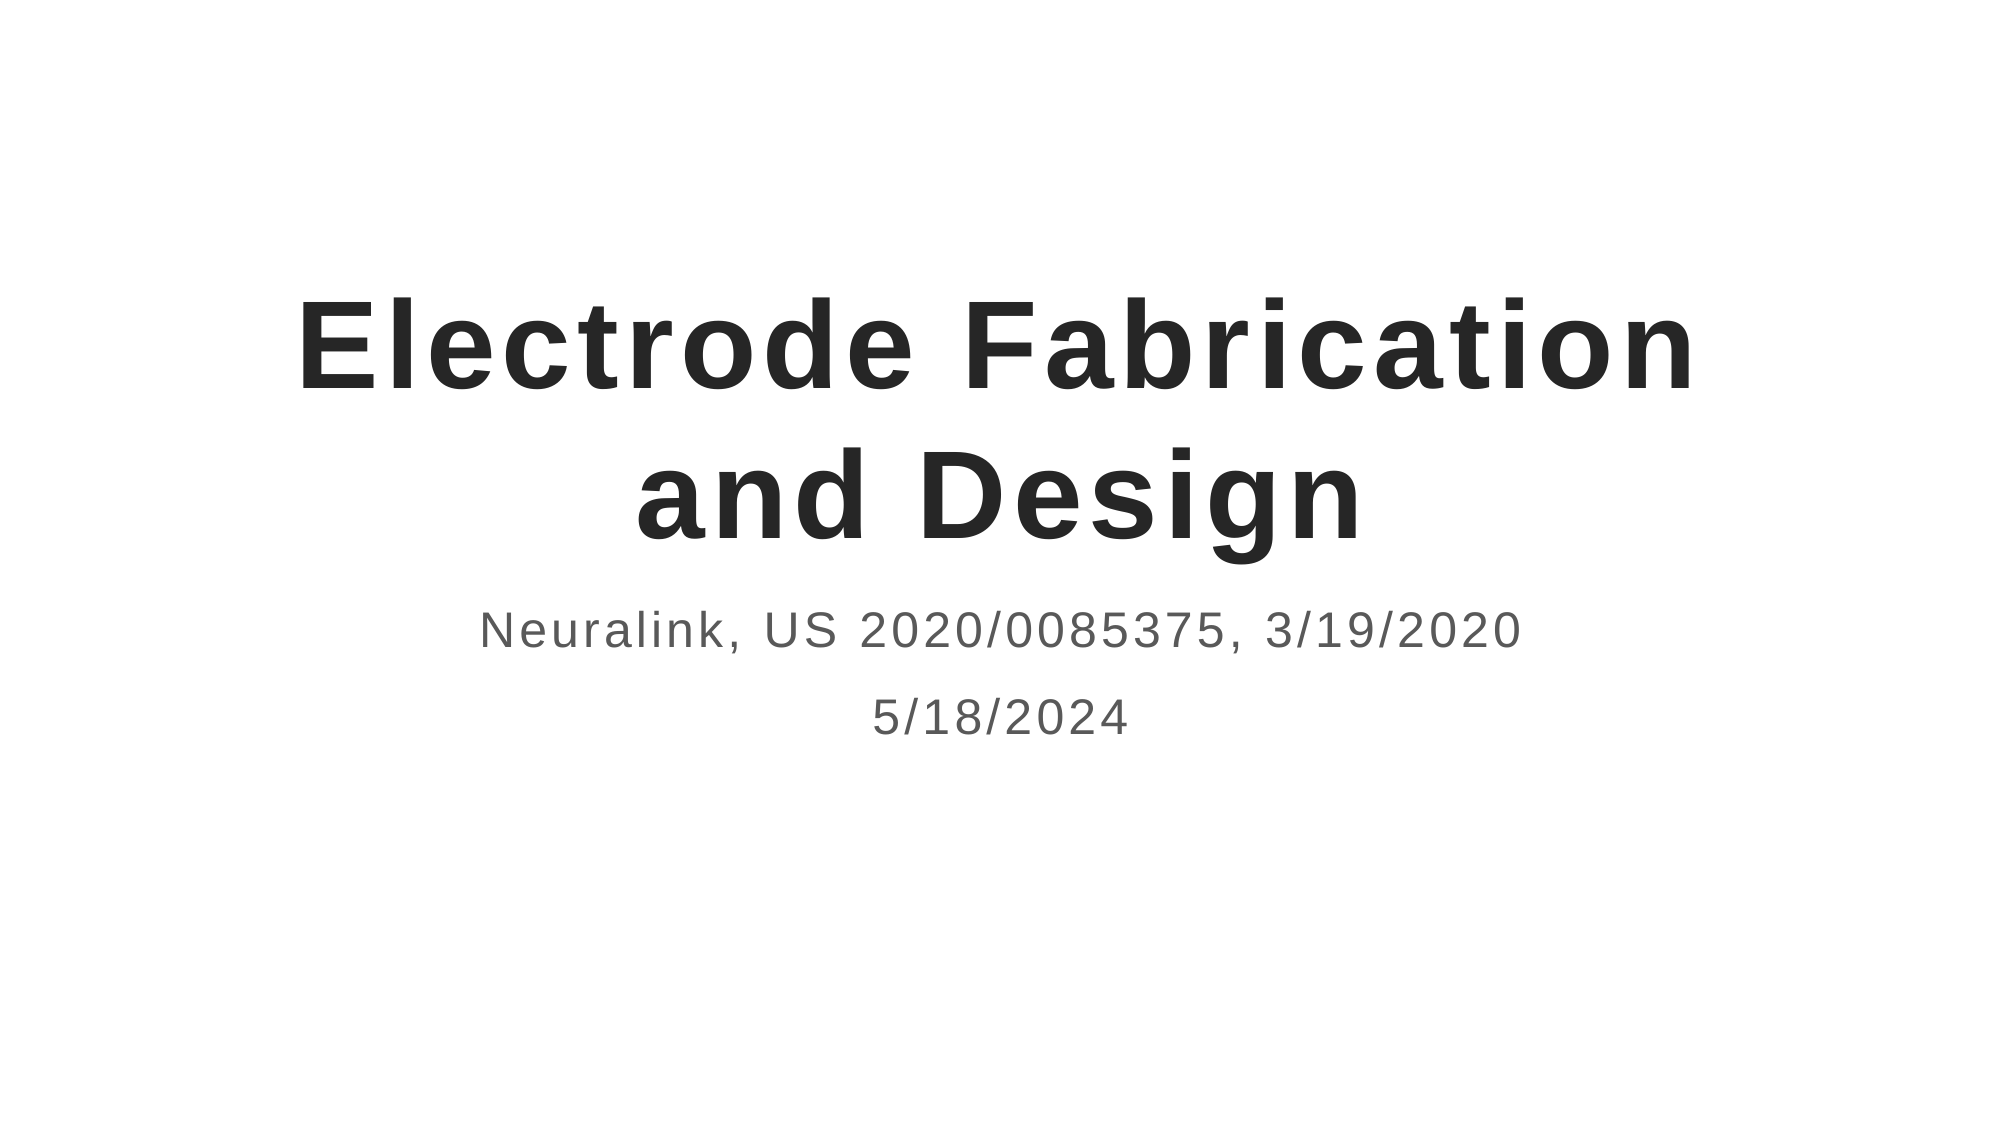

# Electrode Fabrication and Design
Neuralink, US 2020/0085375, 3/19/2020
5/18/2024